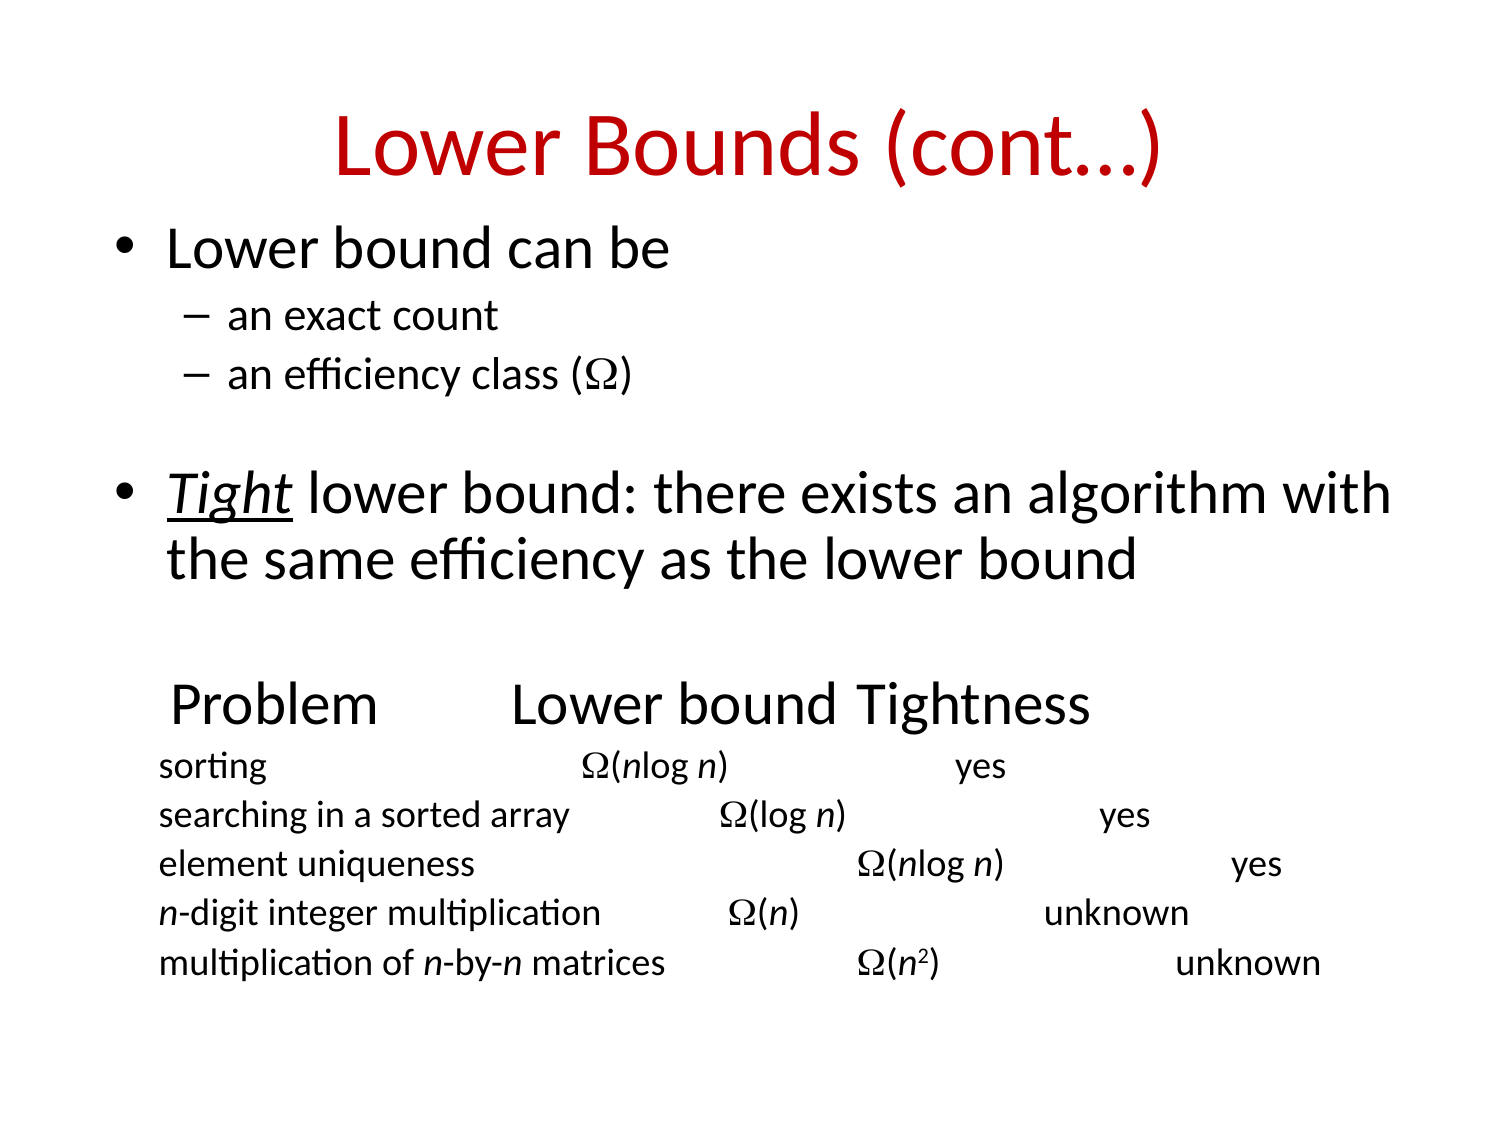

# Lower Bounds (cont…)
Lower bound can be
an exact count
an efficiency class (Ω)
Tight lower bound: there exists an algorithm with the same efficiency as the lower bound
    Problem			     Lower bound	Tightness
     sorting	     		        	Ω(nlog n)                          yes
     searching in a sorted array	        	Ω(log n)                             yes
     element uniqueness                              	Ω(nlog n)                          yes
     n-digit integer multiplication             	 Ω(n)                            unknown
     multiplication of n-by-n matrices       	Ω(n2)                           unknown